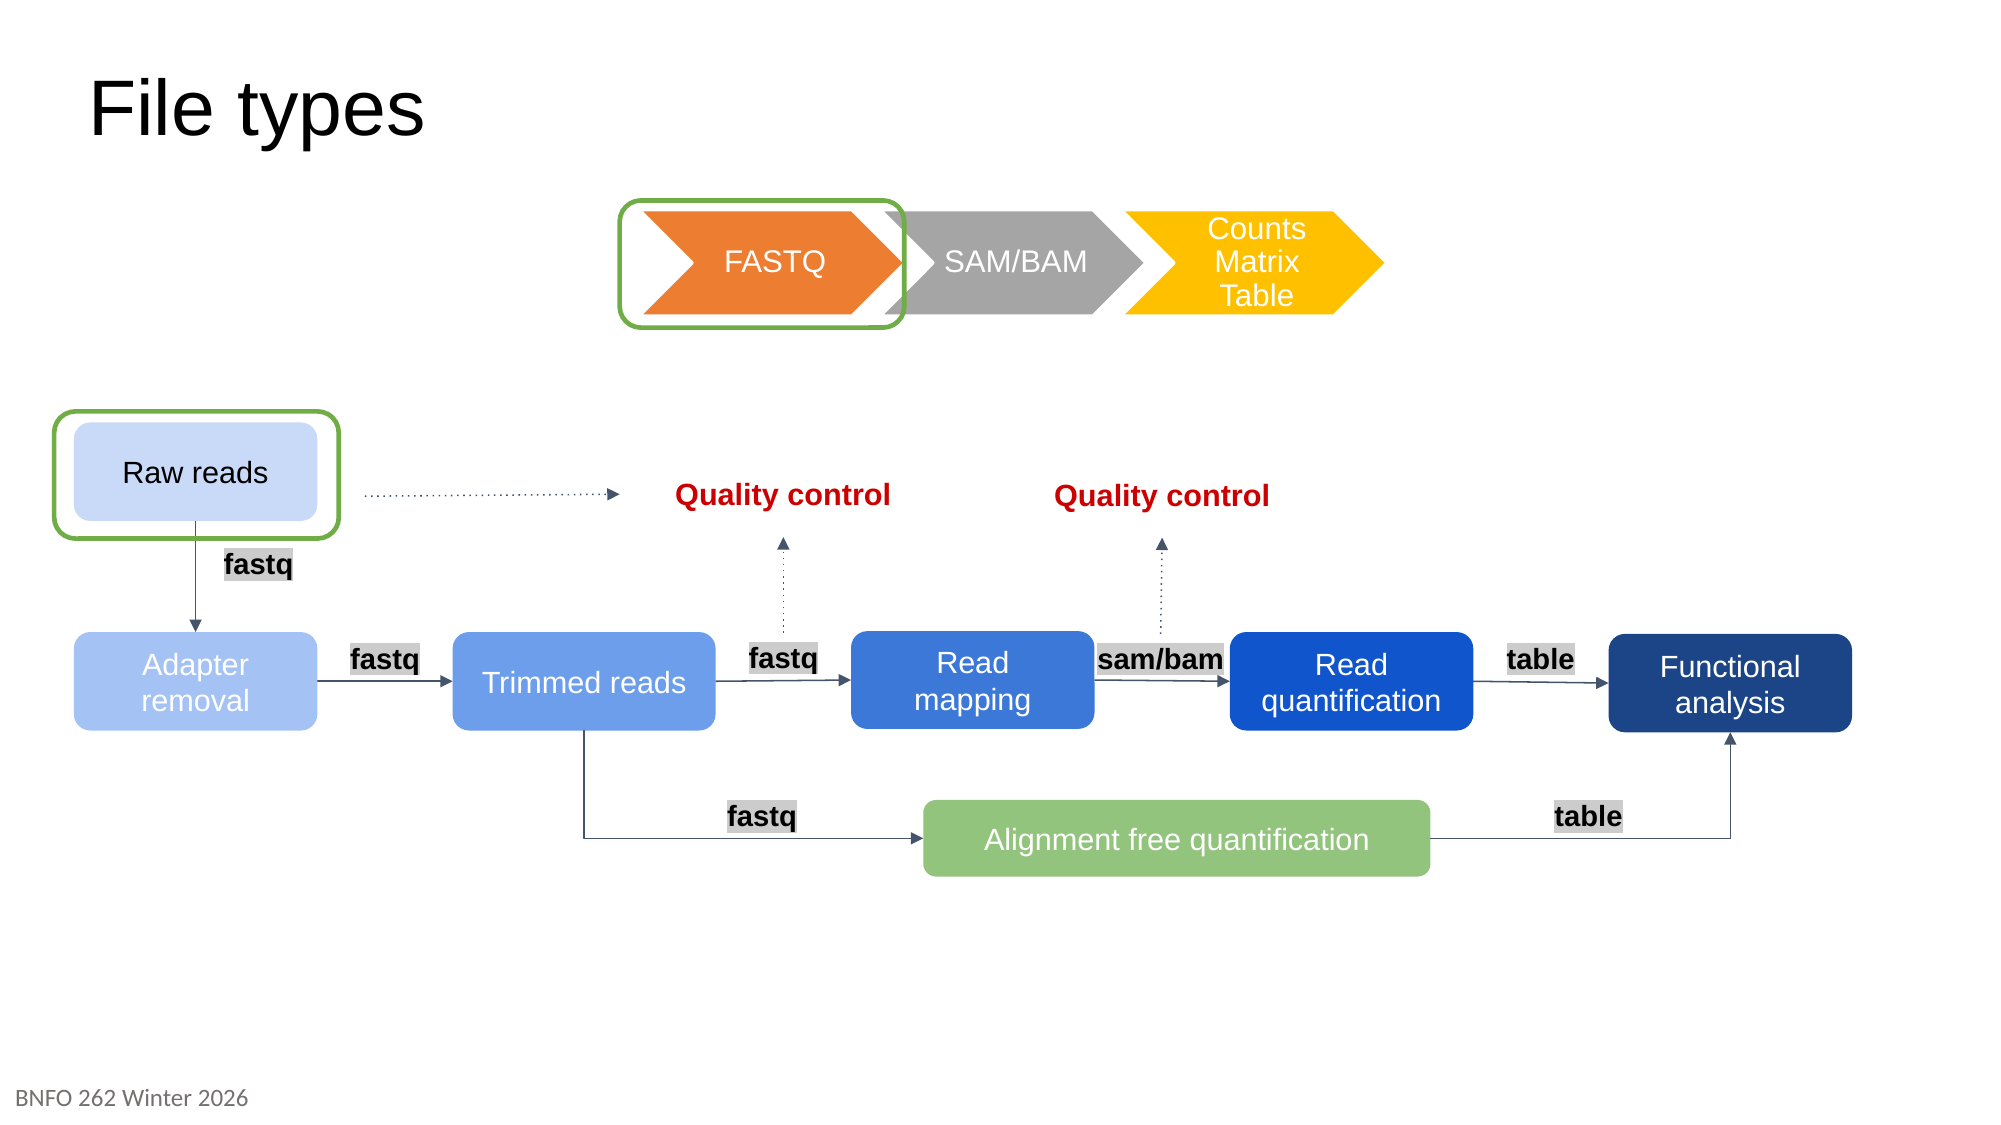

FASTQ
SAM/BAM
Counts Matrix Table
# File types

Raw reads
Quality control
Quality control
Read quantification
sam/bam
fastq
Adapter removal
Read mapping
Trimmed reads
fastq
fastq
Functional analysis
table
fastq
table
Alignment free quantification
BNFO 262 Winter 2026​